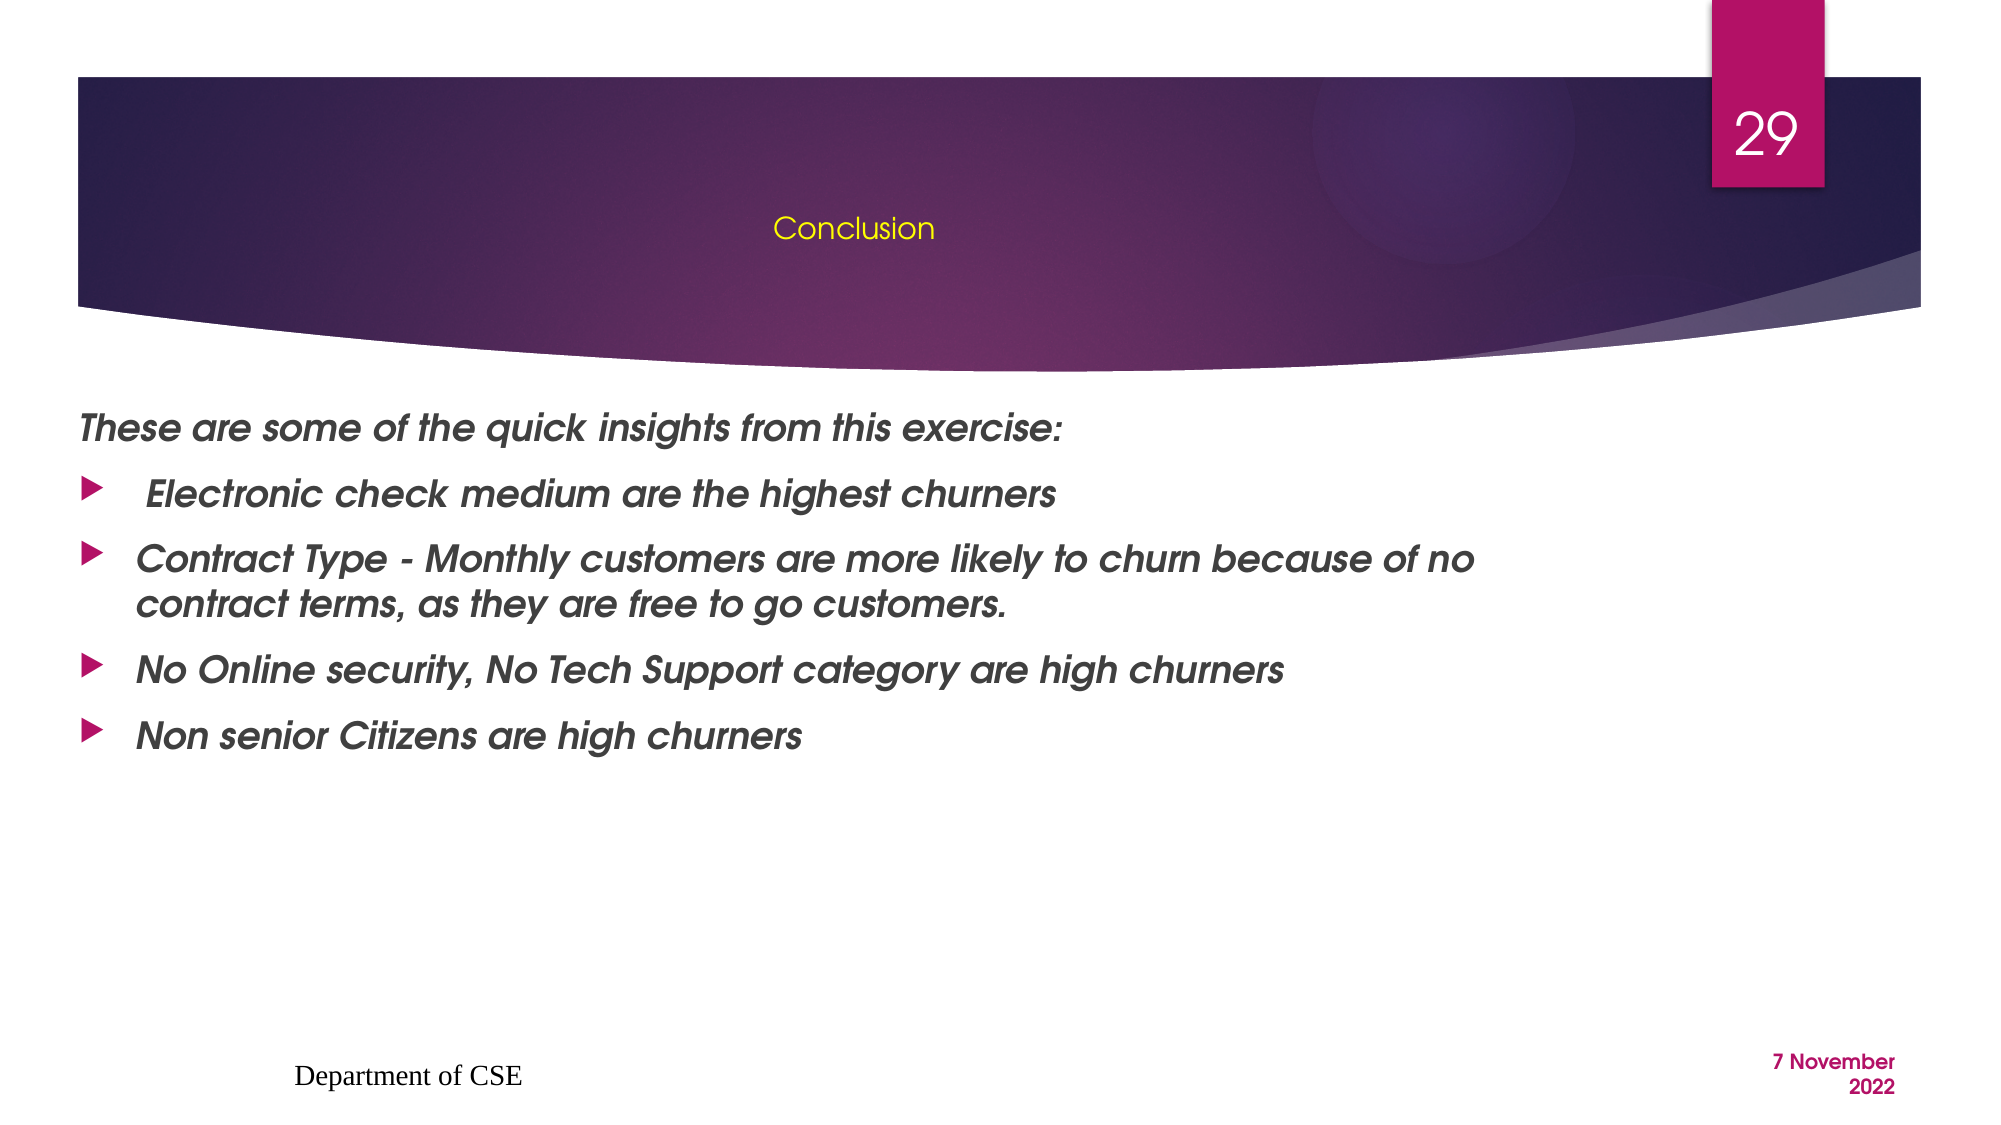

29
# Conclusion
These are some of the quick insights from this exercise:
 Electronic check medium are the highest churners
Contract Type - Monthly customers are more likely to churn because of no contract terms, as they are free to go customers.
No Online security, No Tech Support category are high churners
Non senior Citizens are high churners

Department of CSE
7 November 2022